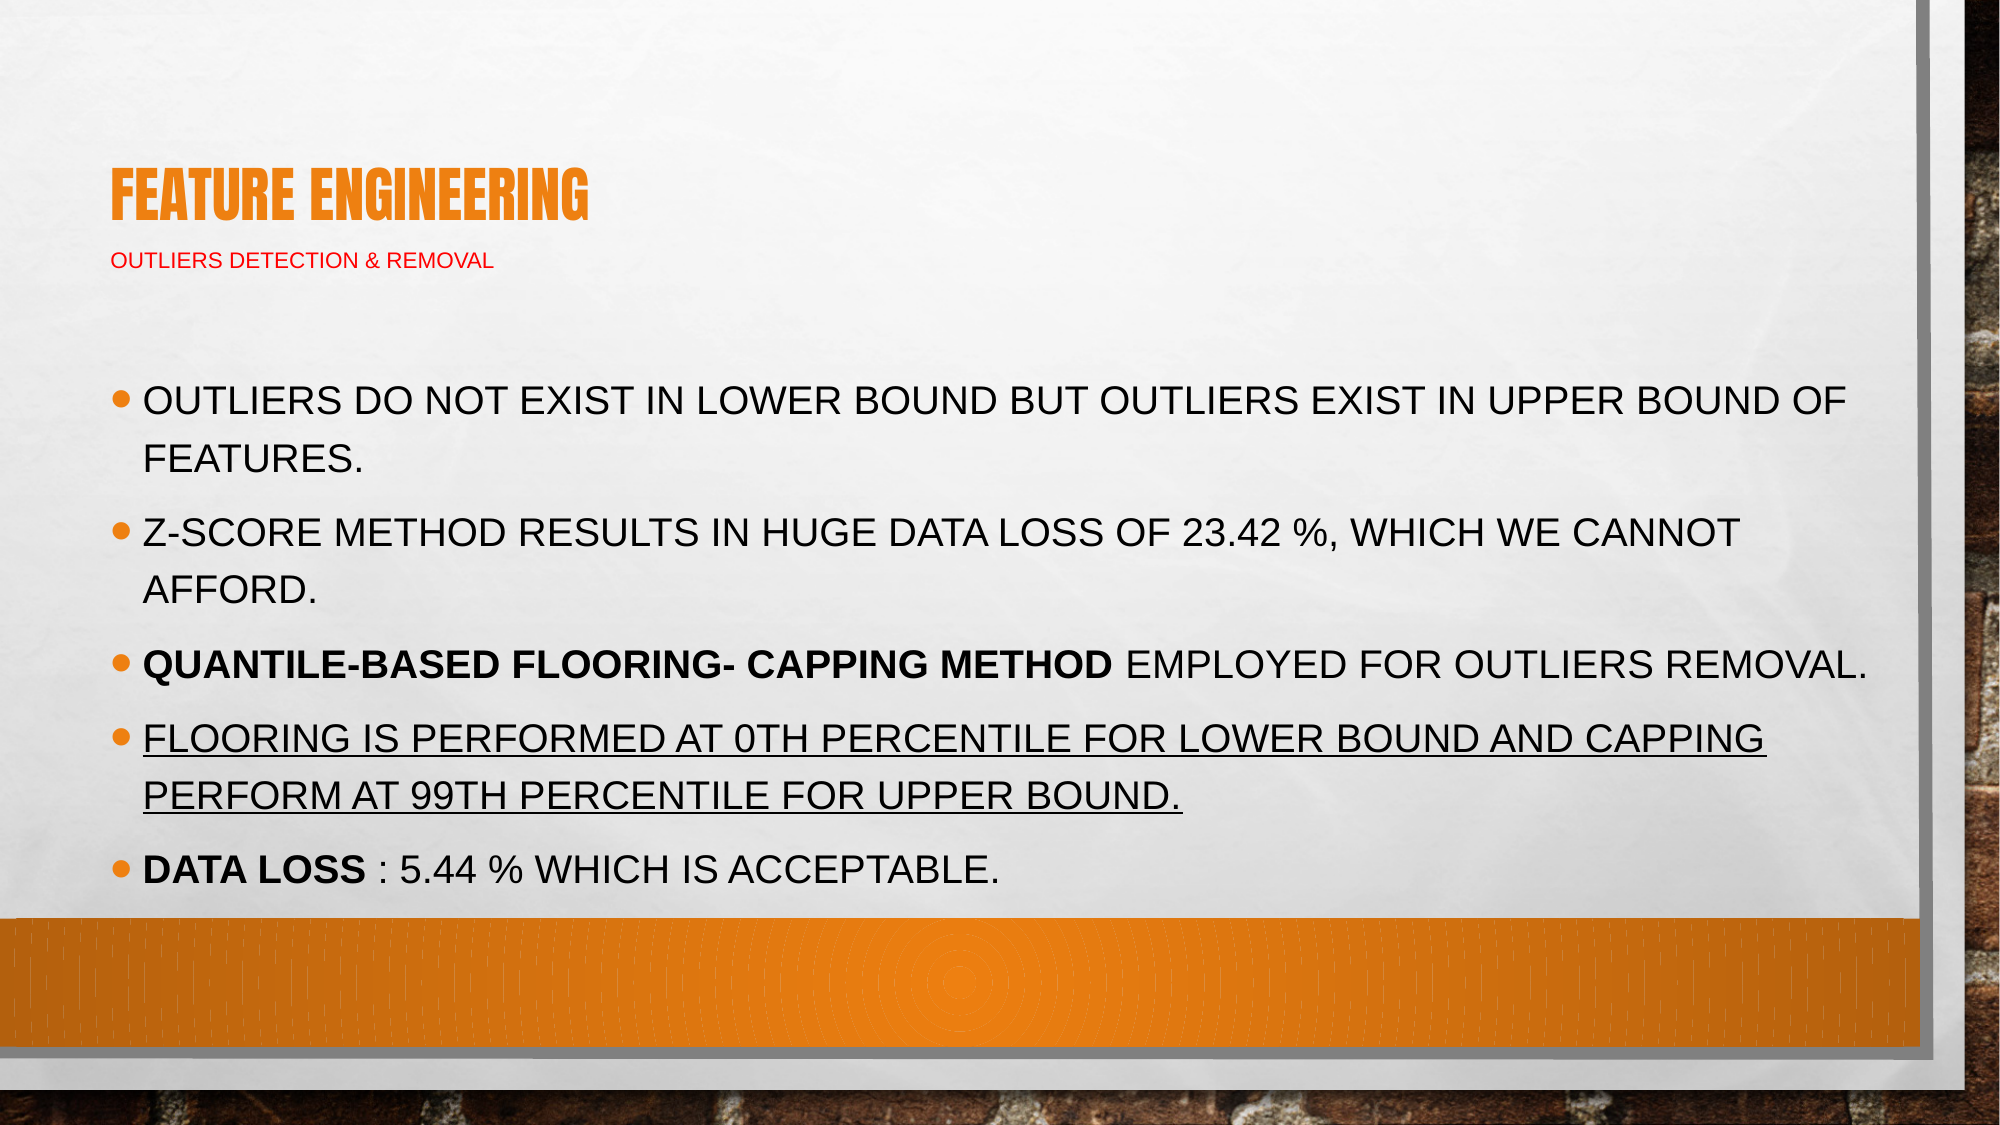

# Feature Engineering Outliers detection & removal
Outliers do not exist in lower bound but outliers exist in upper bound of features.
Z-score method results in huge data loss of 23.42 %, which we cannot afford.
Quantile-based Flooring- Capping Method employed for outliers removal.
Flooring is performed at 0th percentile for lower bound and capping perform at 99th percentile for upper bound.
Data Loss : 5.44 % which is acceptable.